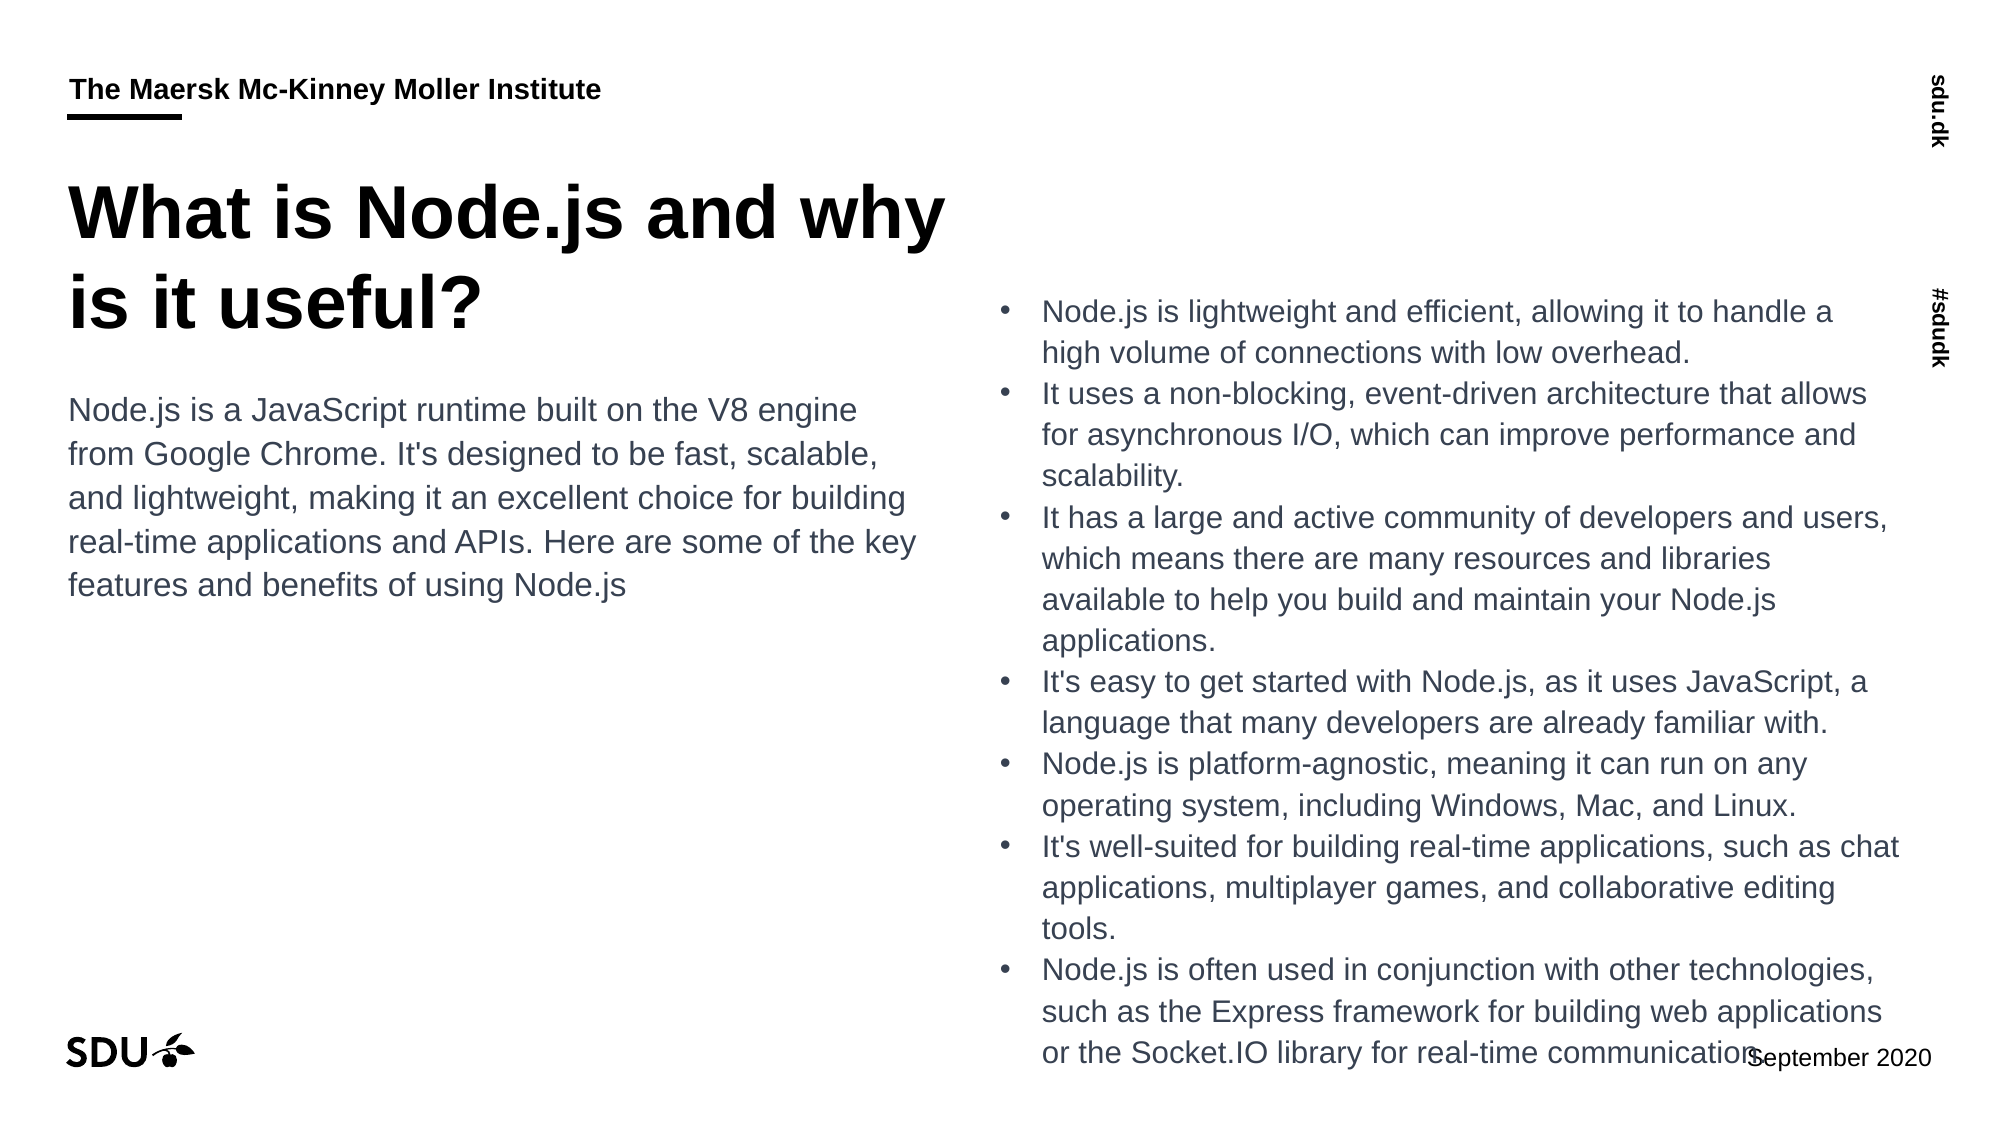

# What is Node.js and why is it useful?
Node.js is lightweight and efficient, allowing it to handle a high volume of connections with low overhead.
It uses a non-blocking, event-driven architecture that allows for asynchronous I/O, which can improve performance and scalability.
It has a large and active community of developers and users, which means there are many resources and libraries available to help you build and maintain your Node.js applications.
It's easy to get started with Node.js, as it uses JavaScript, a language that many developers are already familiar with.
Node.js is platform-agnostic, meaning it can run on any operating system, including Windows, Mac, and Linux.
It's well-suited for building real-time applications, such as chat applications, multiplayer games, and collaborative editing tools.
Node.js is often used in conjunction with other technologies, such as the Express framework for building web applications or the Socket.IO library for real-time communication.
Node.js is a JavaScript runtime built on the V8 engine from Google Chrome. It's designed to be fast, scalable, and lightweight, making it an excellent choice for building real-time applications and APIs. Here are some of the key features and benefits of using Node.js
18/09/2024
5